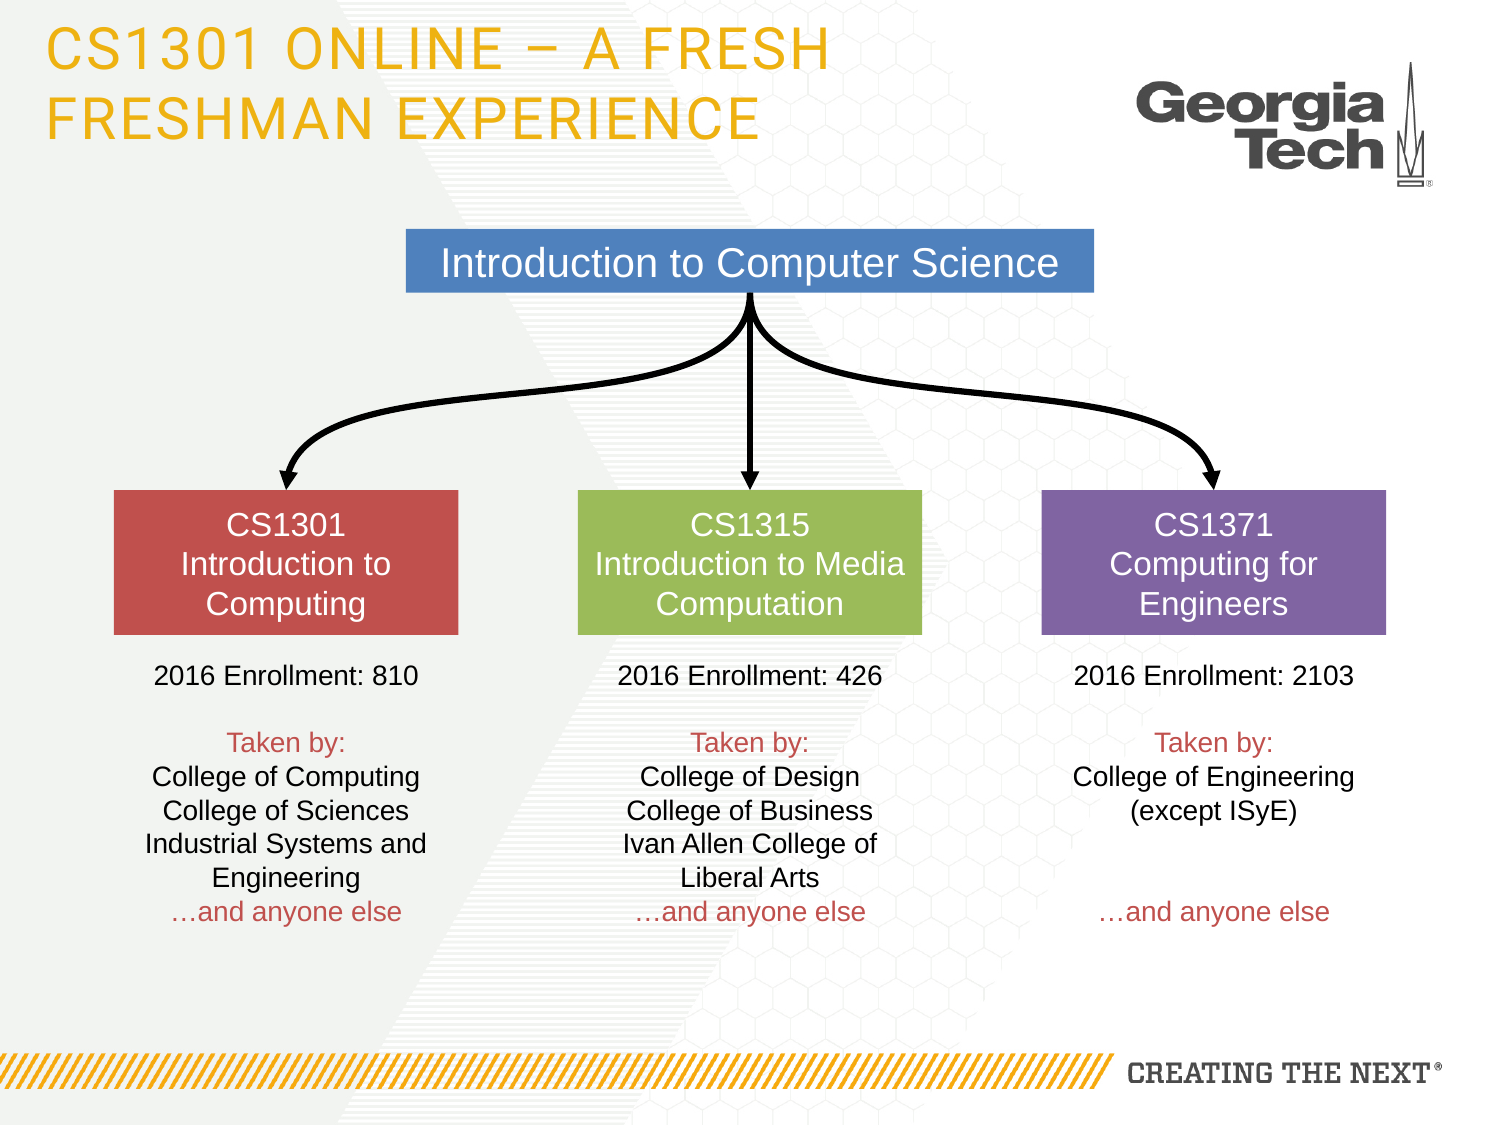

CS1301 Online – A fresh Freshman Experience
Introduction to Computer Science
CS1301
Introduction to
Computing
CS1315
Introduction to Media Computation
CS1371
Computing for
Engineers
2016 Enrollment: 810

Taken by:
College of Computing
College of Sciences
Industrial Systems and Engineering
…and anyone else
2016 Enrollment: 2103

Taken by:
College of Engineering (except ISyE)

…and anyone else
2016 Enrollment: 426

Taken by:
College of Design
College of Business
Ivan Allen College of Liberal Arts
…and anyone else